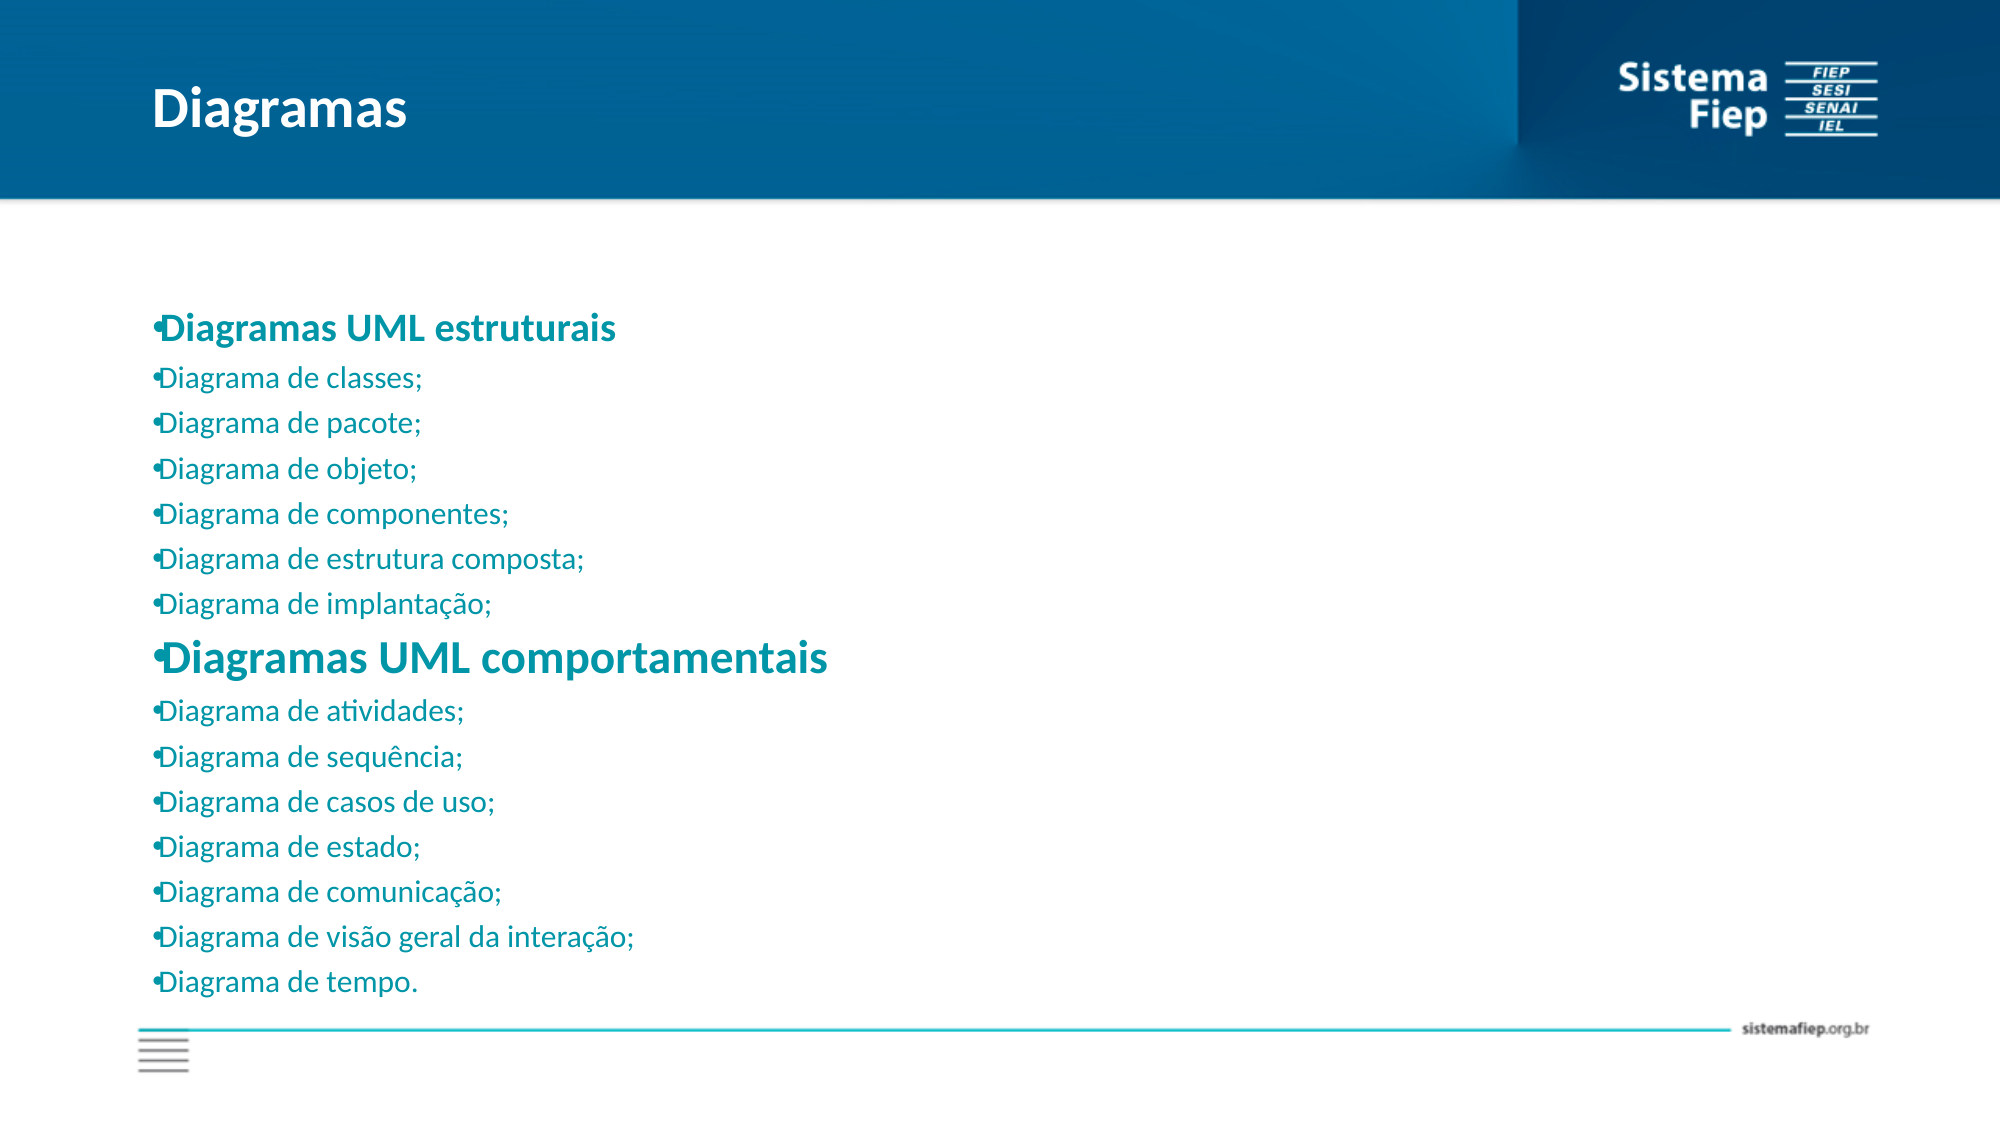

# Diagramas
Diagramas UML estruturais
Diagrama de classes;
Diagrama de pacote;
Diagrama de objeto;
Diagrama de componentes;
Diagrama de estrutura composta;
Diagrama de implantação;
Diagramas UML comportamentais
Diagrama de atividades;
Diagrama de sequência;
Diagrama de casos de uso;
Diagrama de estado;
Diagrama de comunicação;
Diagrama de visão geral da interação;
Diagrama de tempo.